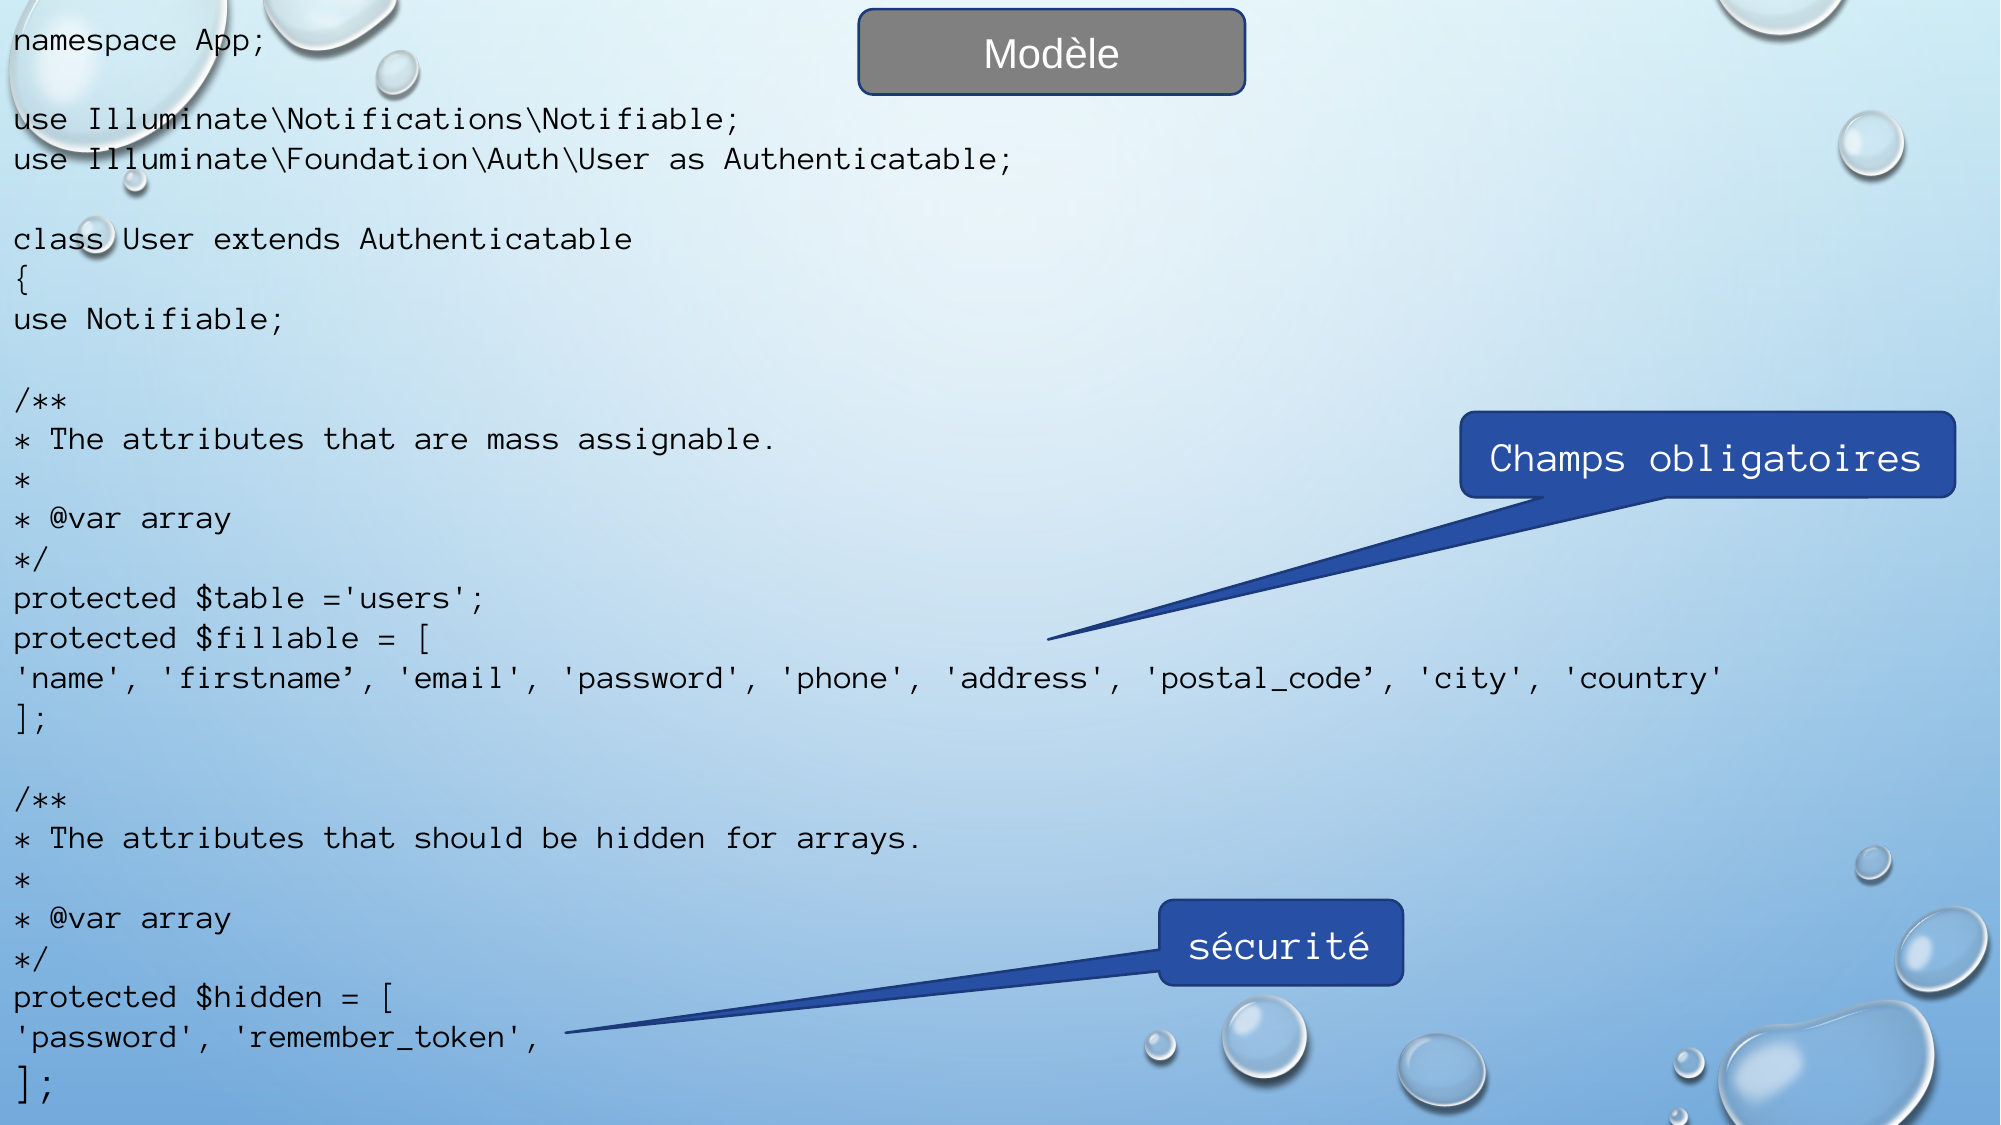

namespace App;
use Illuminate\Notifications\Notifiable;
use Illuminate\Foundation\Auth\User as Authenticatable;
class User extends Authenticatable
{
use Notifiable;
/**
* The attributes that are mass assignable.
*
* @var array
*/
protected $table ='users';
protected $fillable = [
'name', 'firstname’, 'email', 'password', 'phone', 'address', 'postal_code’, 'city', 'country'
];
/**
* The attributes that should be hidden for arrays.
*
* @var array
*/
protected $hidden = [
'password', 'remember_token',
];
Modèle
Champs obligatoires
sécurité